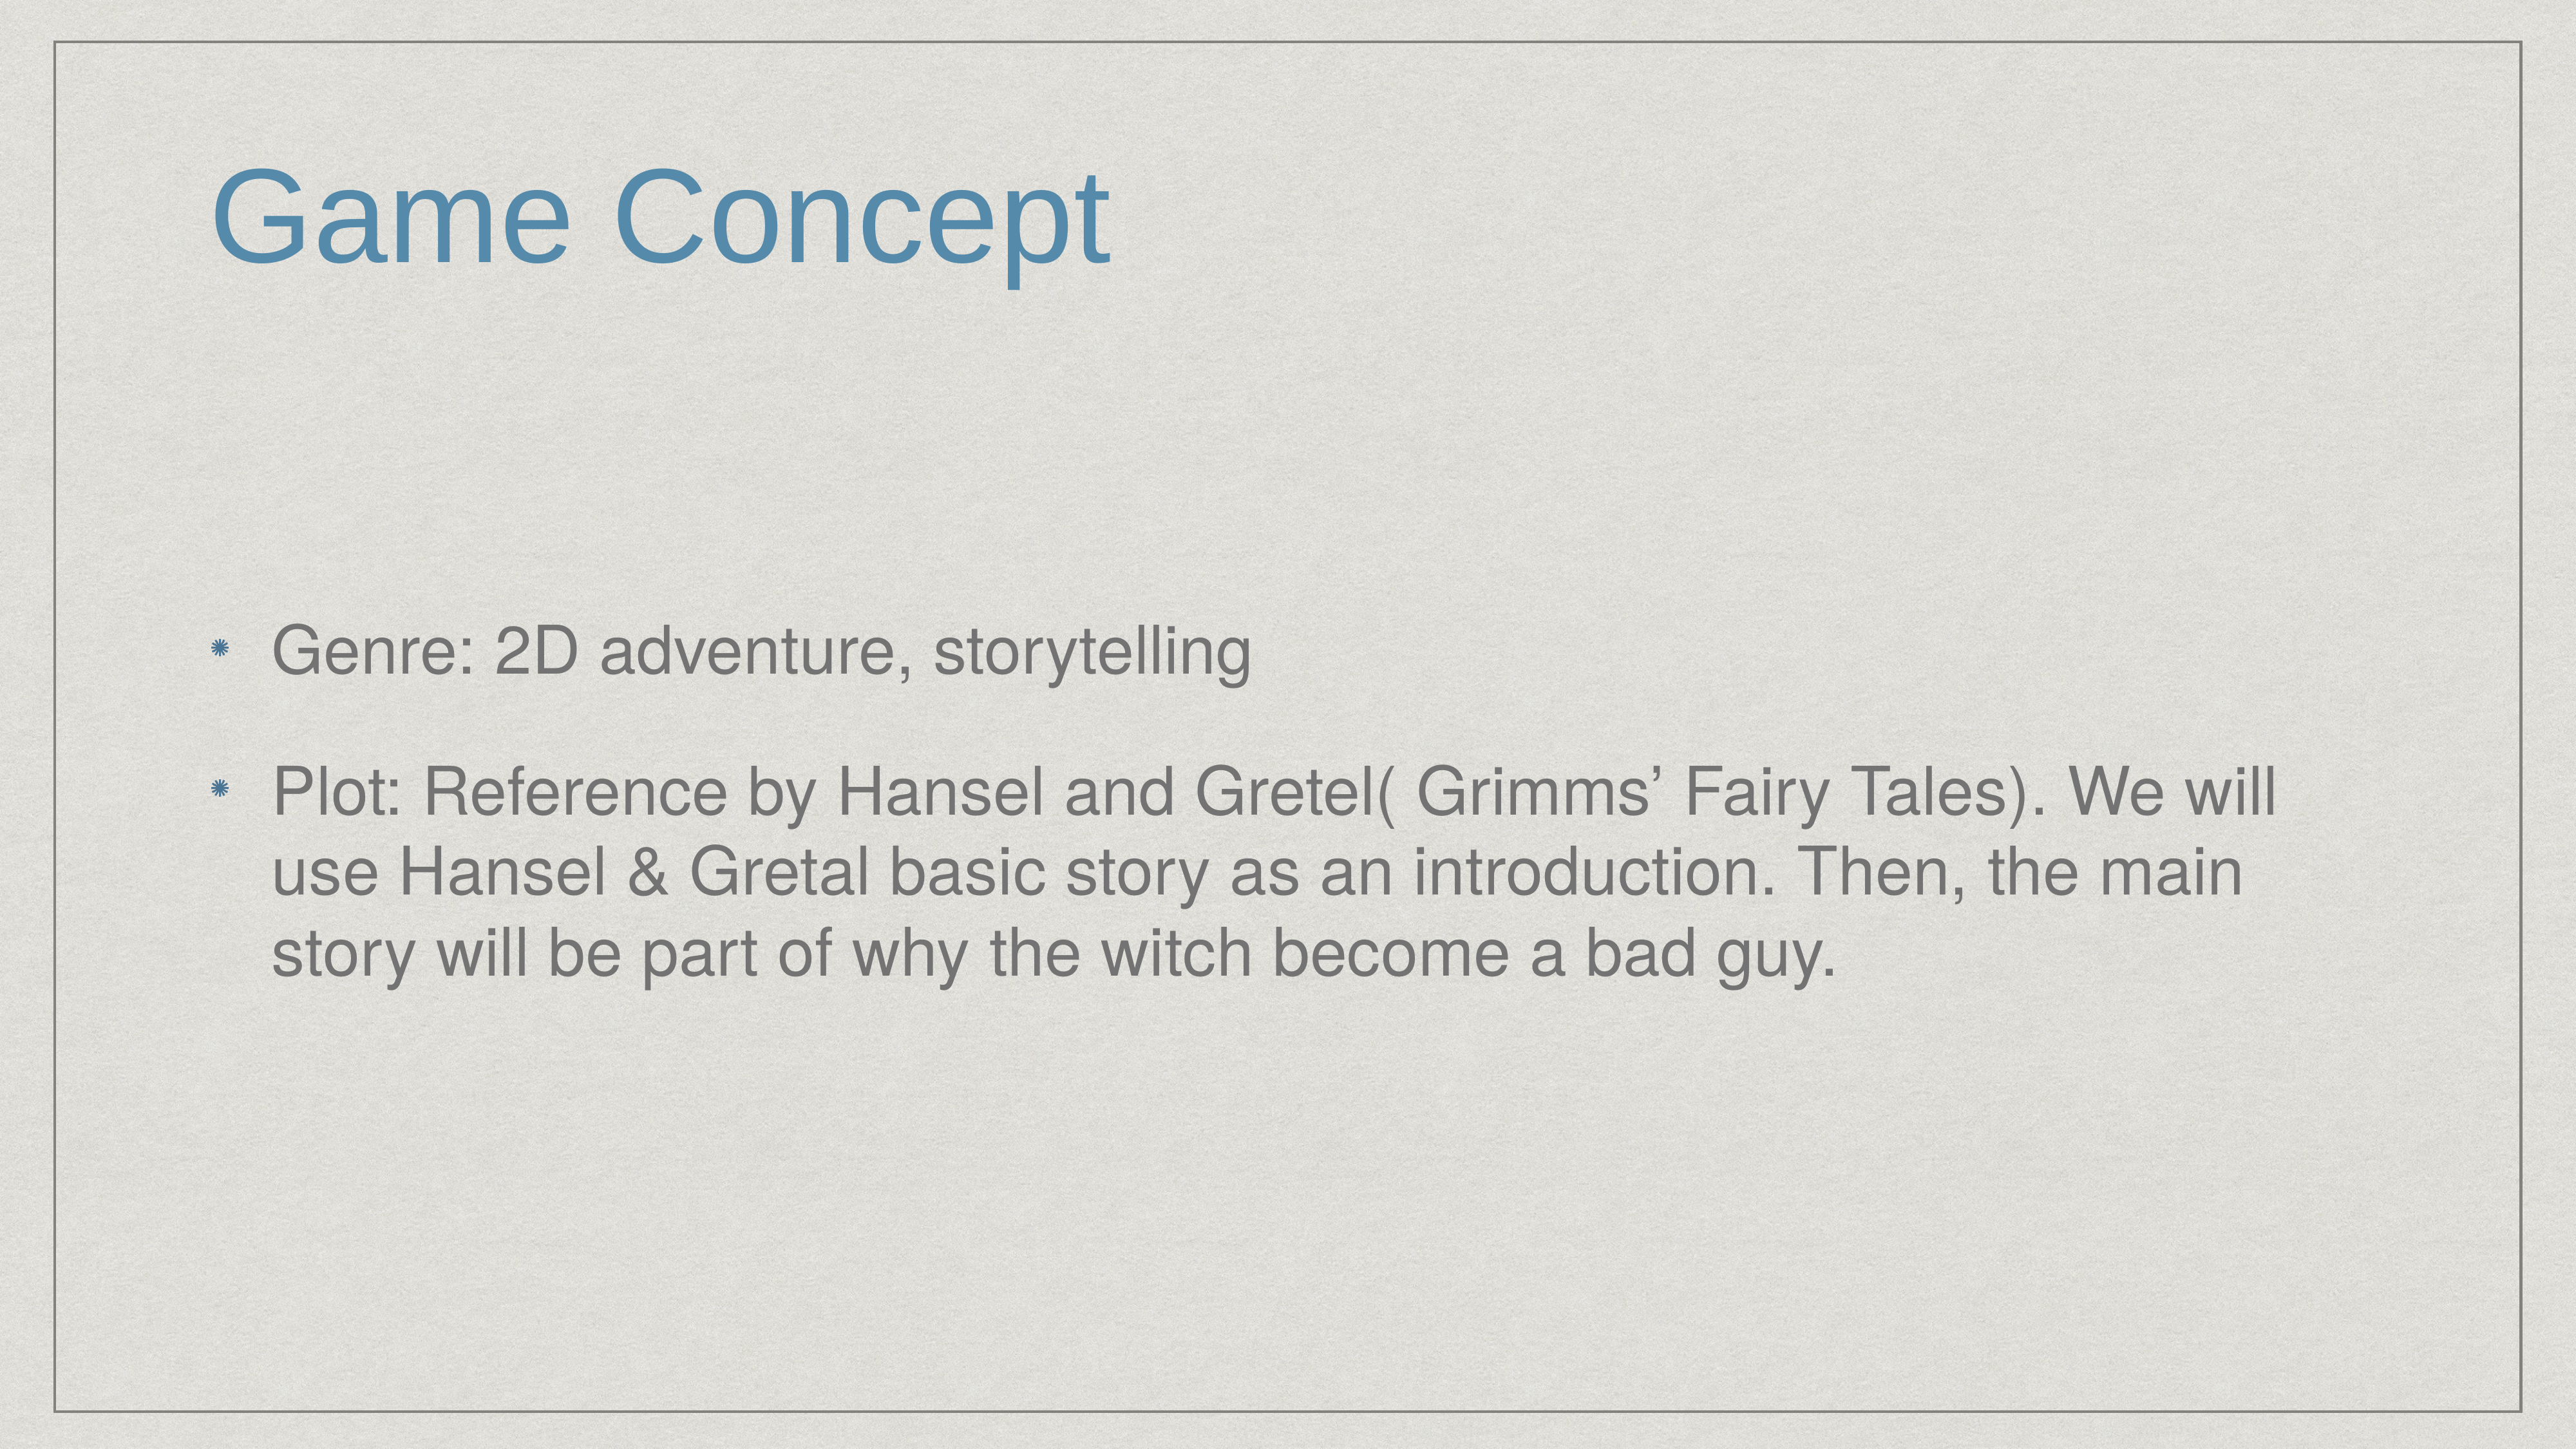

# Game Concept
Genre: 2D adventure, storytelling
Plot: Reference by Hansel and Gretel( Grimms’ Fairy Tales). We will use Hansel & Gretal basic story as an introduction. Then, the main story will be part of why the witch become a bad guy.